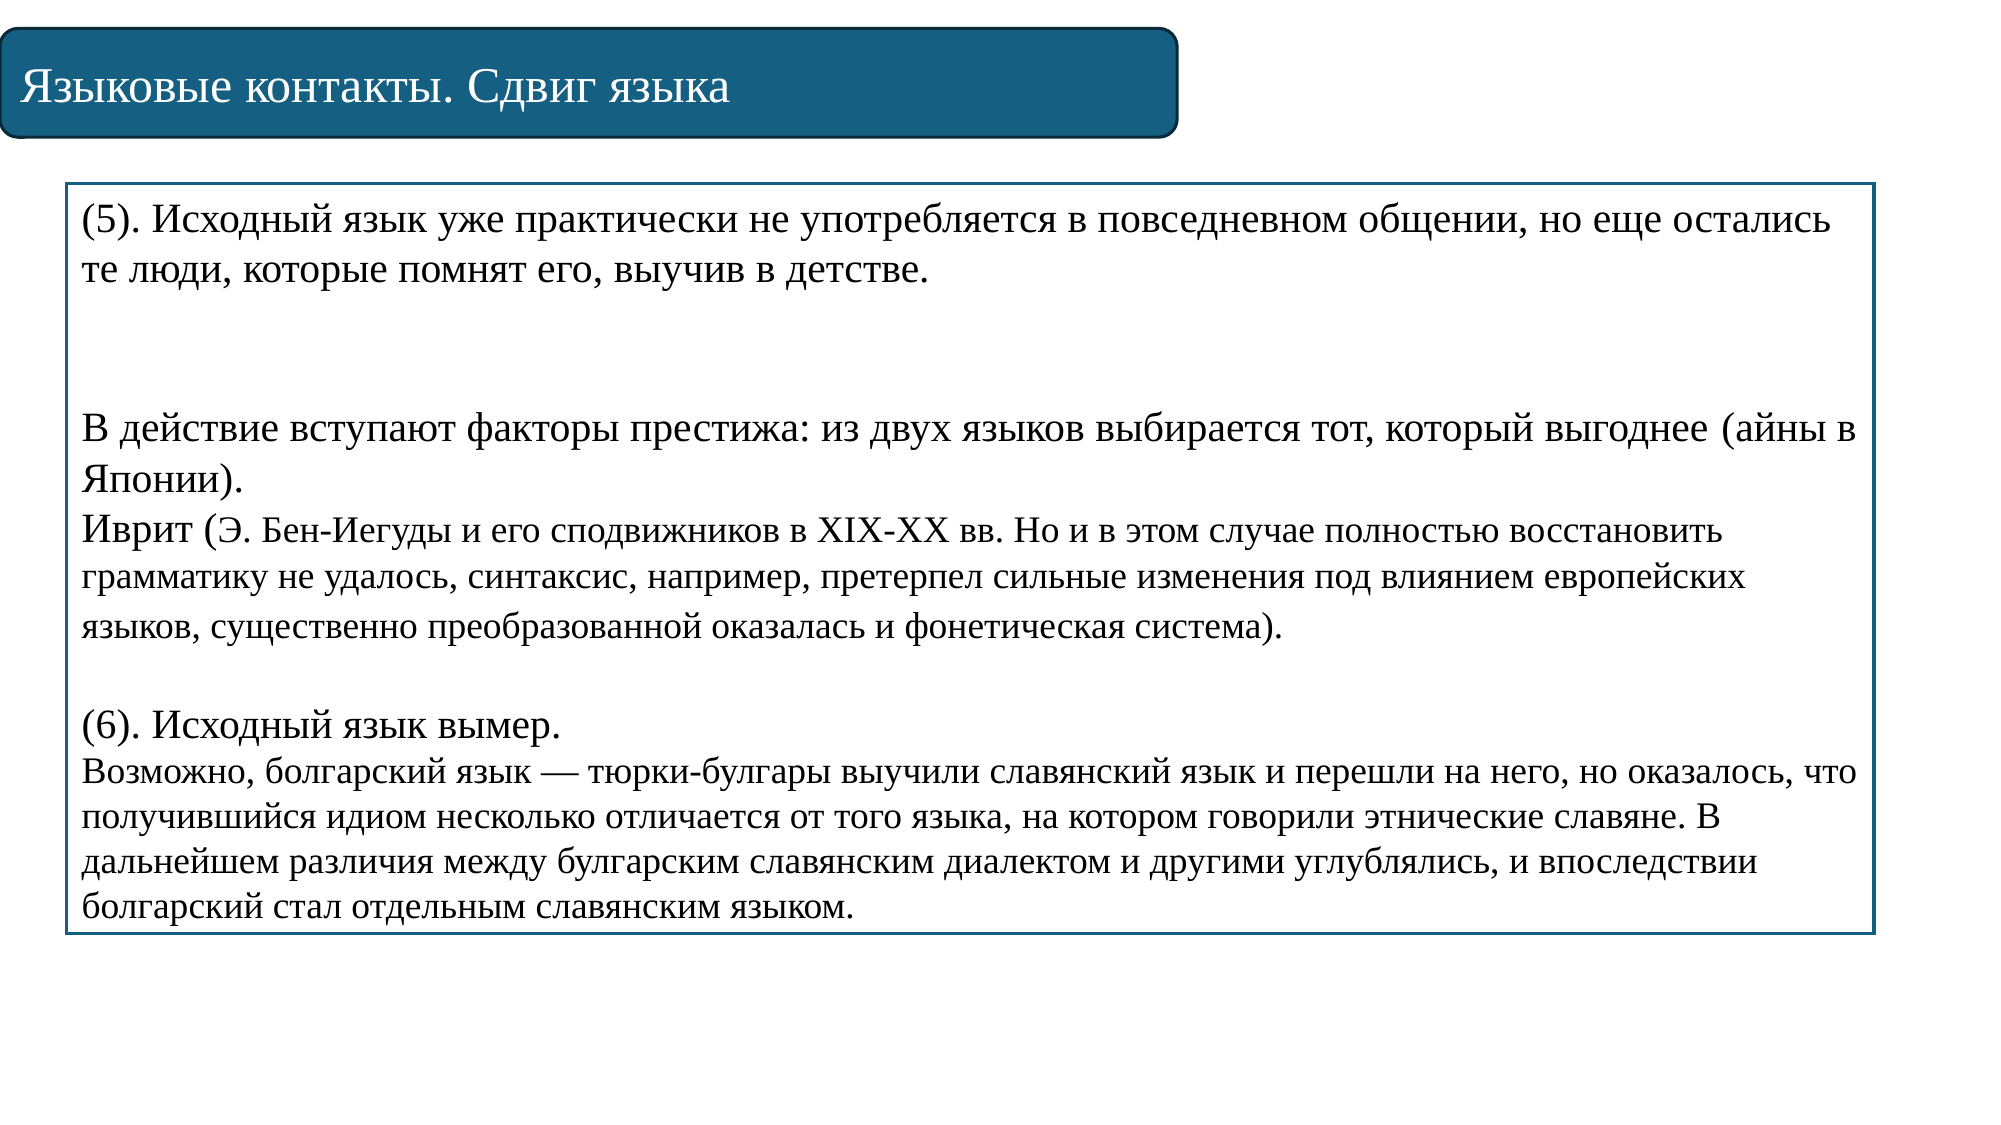

Языковые контакты. Сдвиг языка
(5). Исходный язык уже практически не употребляется в повседневном общении, но еще остались те люди, которые помнят его, выучив в детстве.

В действие вступают факторы престижа: из двух языков выбирается тот, который выгоднее (айны в Японии).
Иврит (Э. Бен‑Иегуды и его сподвижников в XIX‑XX вв. Но и в этом случае полностью восстановить грамматику не удалось, синтаксис, например, претерпел сильные изменения под влиянием европейских языков, существенно преобразованной оказалась и фонетическая система).

(6). Исходный язык вымер.
Возможно, болгарский язык — тюрки-булгары выучили славянский язык и перешли на него, но оказалось, что получившийся идиом несколько отличается от того языка, на котором говорили этнические славяне. В дальнейшем различия между булгарским славянским диалектом и другими углублялись, и впоследствии болгарский стал отдельным славянским языком.